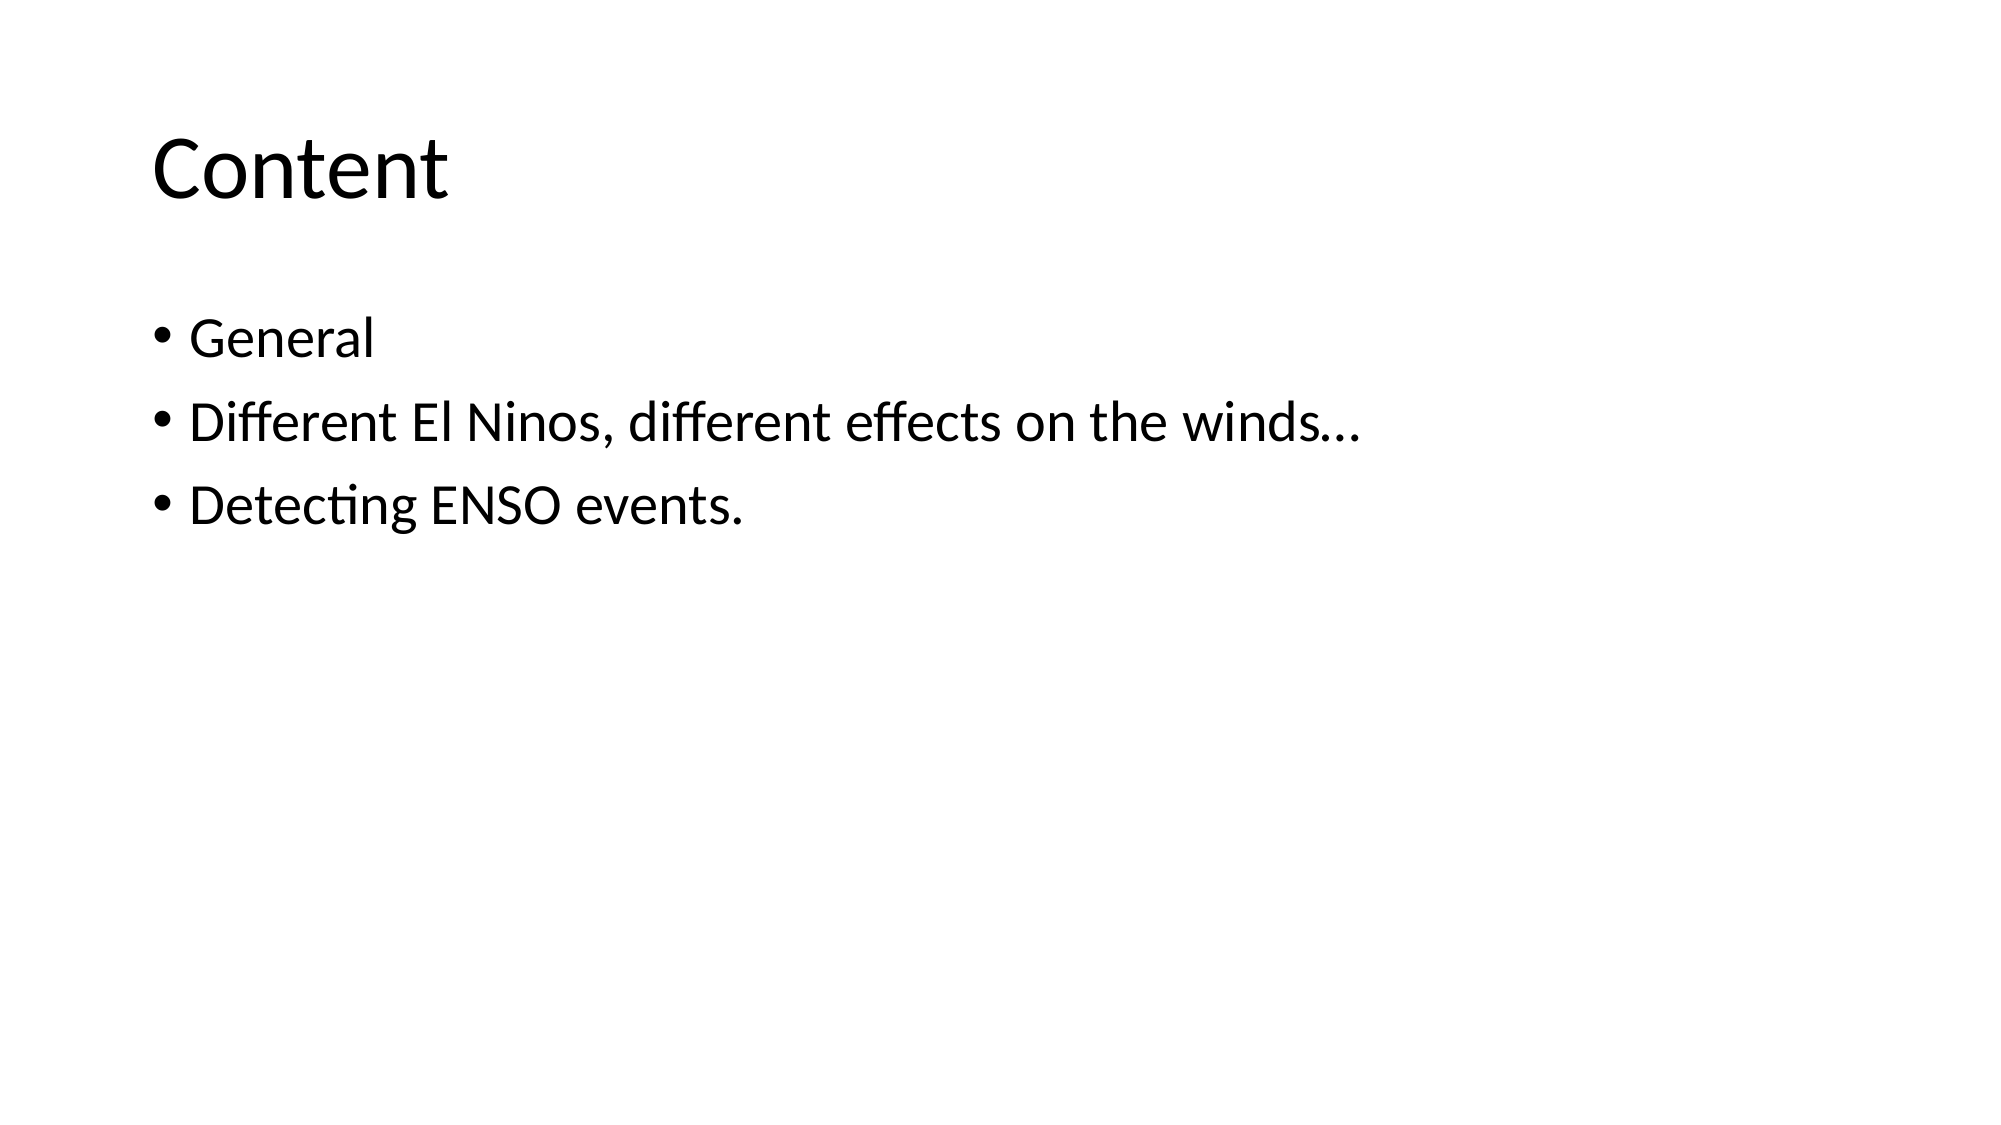

# Content
General
Different El Ninos, different effects on the winds…
Detecting ENSO events.